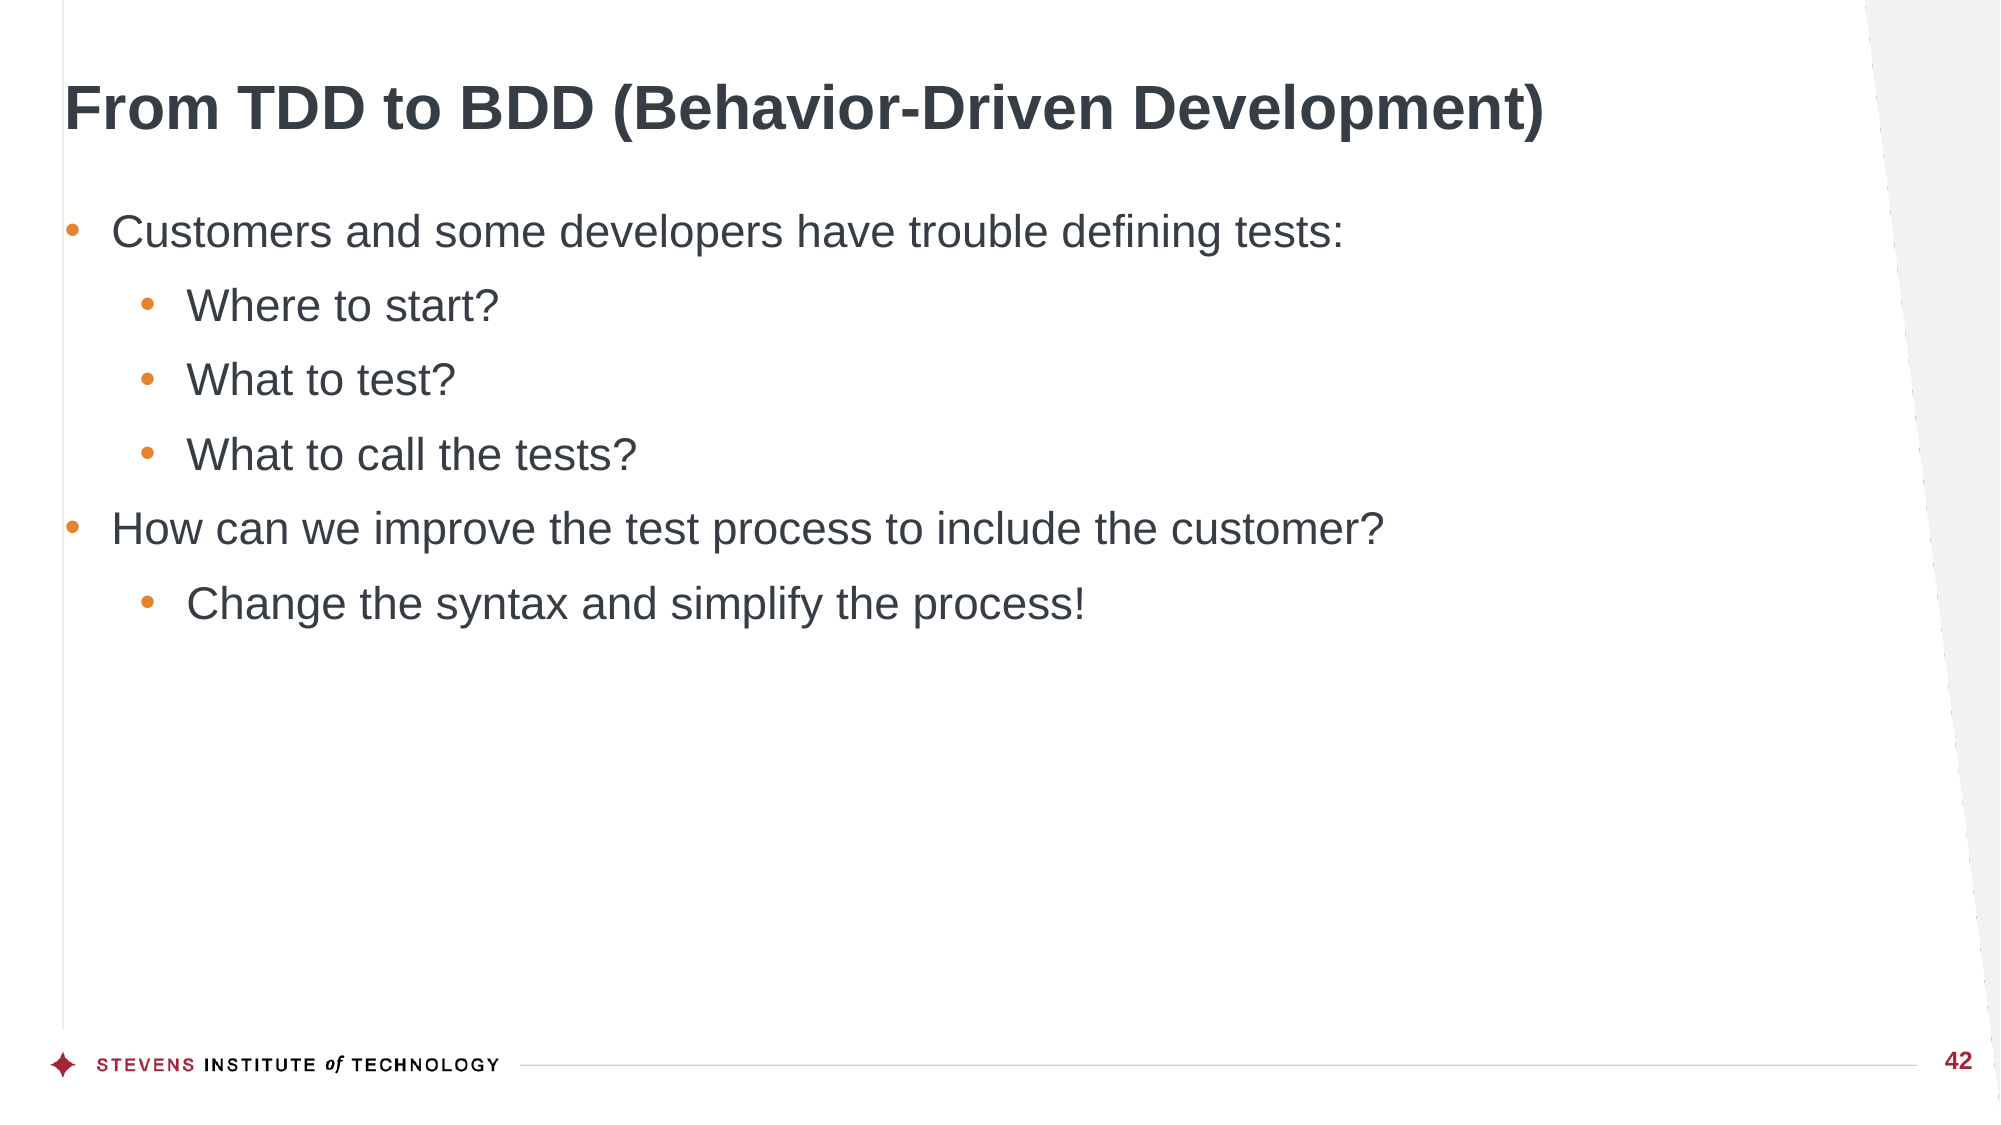

# From TDD to BDD (Behavior-Driven Development)
Customers and some developers have trouble defining tests:
Where to start?
What to test?
What to call the tests?
How can we improve the test process to include the customer?
Change the syntax and simplify the process!

42